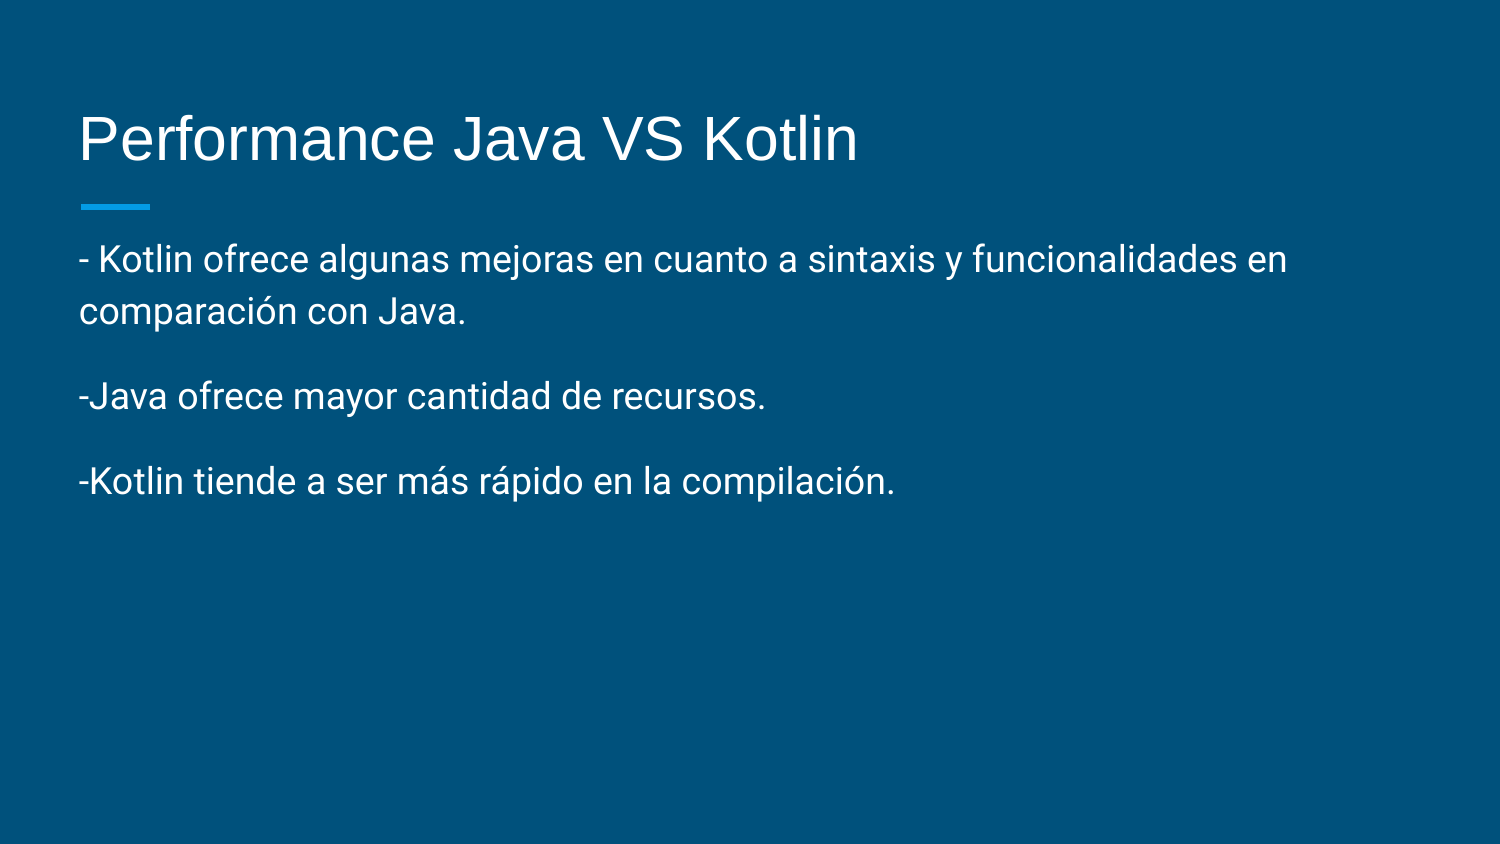

# Performance Java VS Kotlin

- Kotlin ofrece algunas mejoras en cuanto a sintaxis y funcionalidades en comparación con Java.
-Java ofrece mayor cantidad de recursos.
-Kotlin tiende a ser más rápido en la compilación.